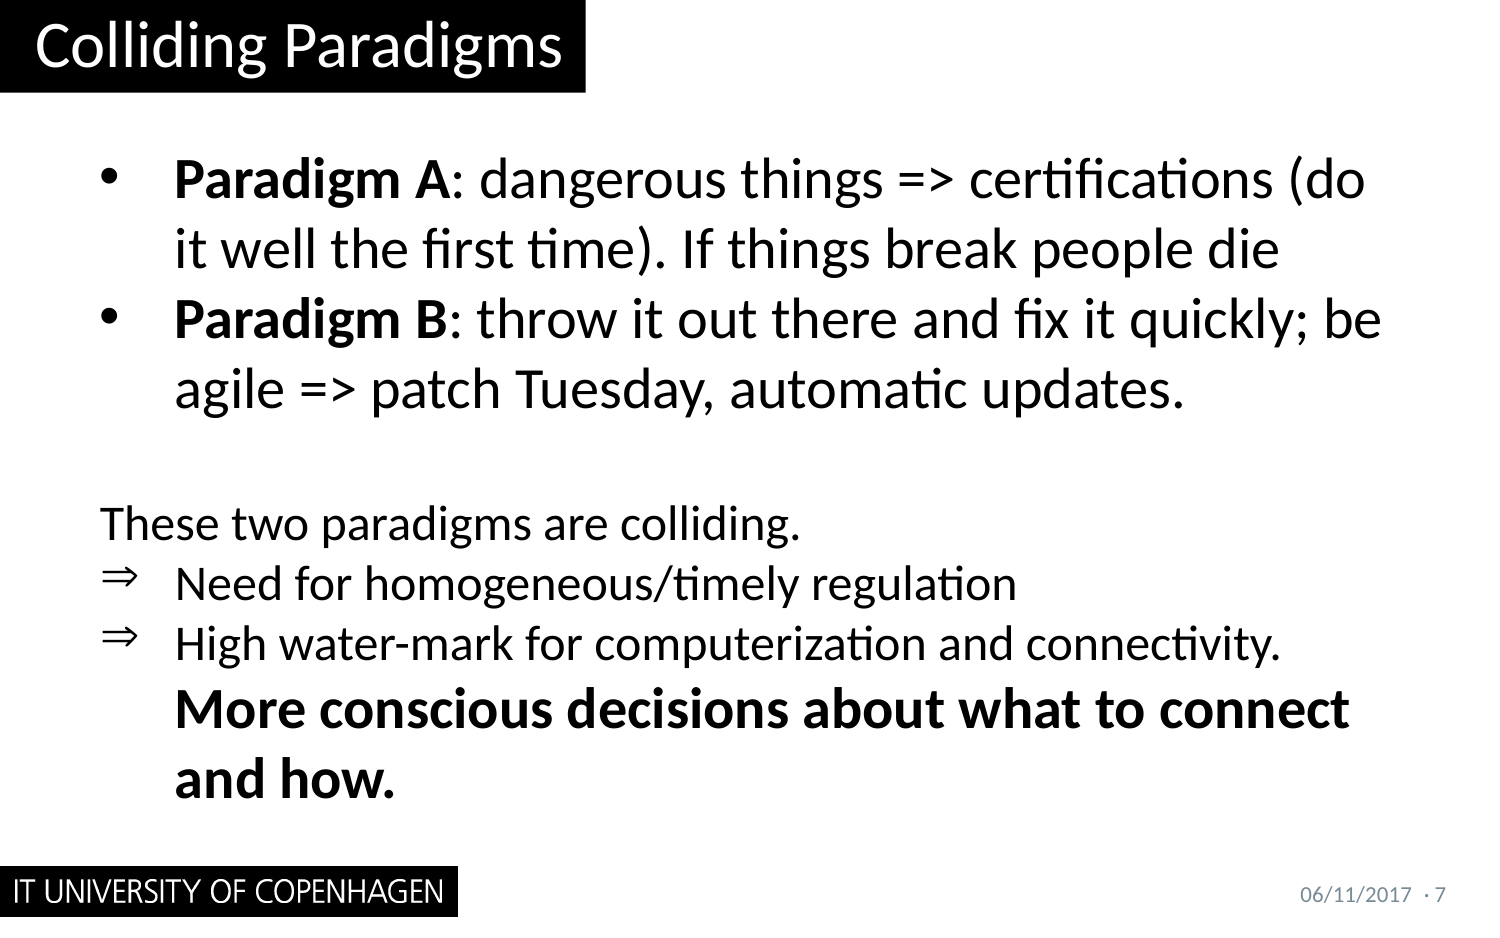

# Colliding Paradigms
Paradigm A: dangerous things => certifications (do it well the first time). If things break people die
Paradigm B: throw it out there and fix it quickly; be agile => patch Tuesday, automatic updates.

These two paradigms are colliding.
Need for homogeneous/timely regulation
High water-mark for computerization and connectivity. More conscious decisions about what to connect and how.
06/11/2017
· 7